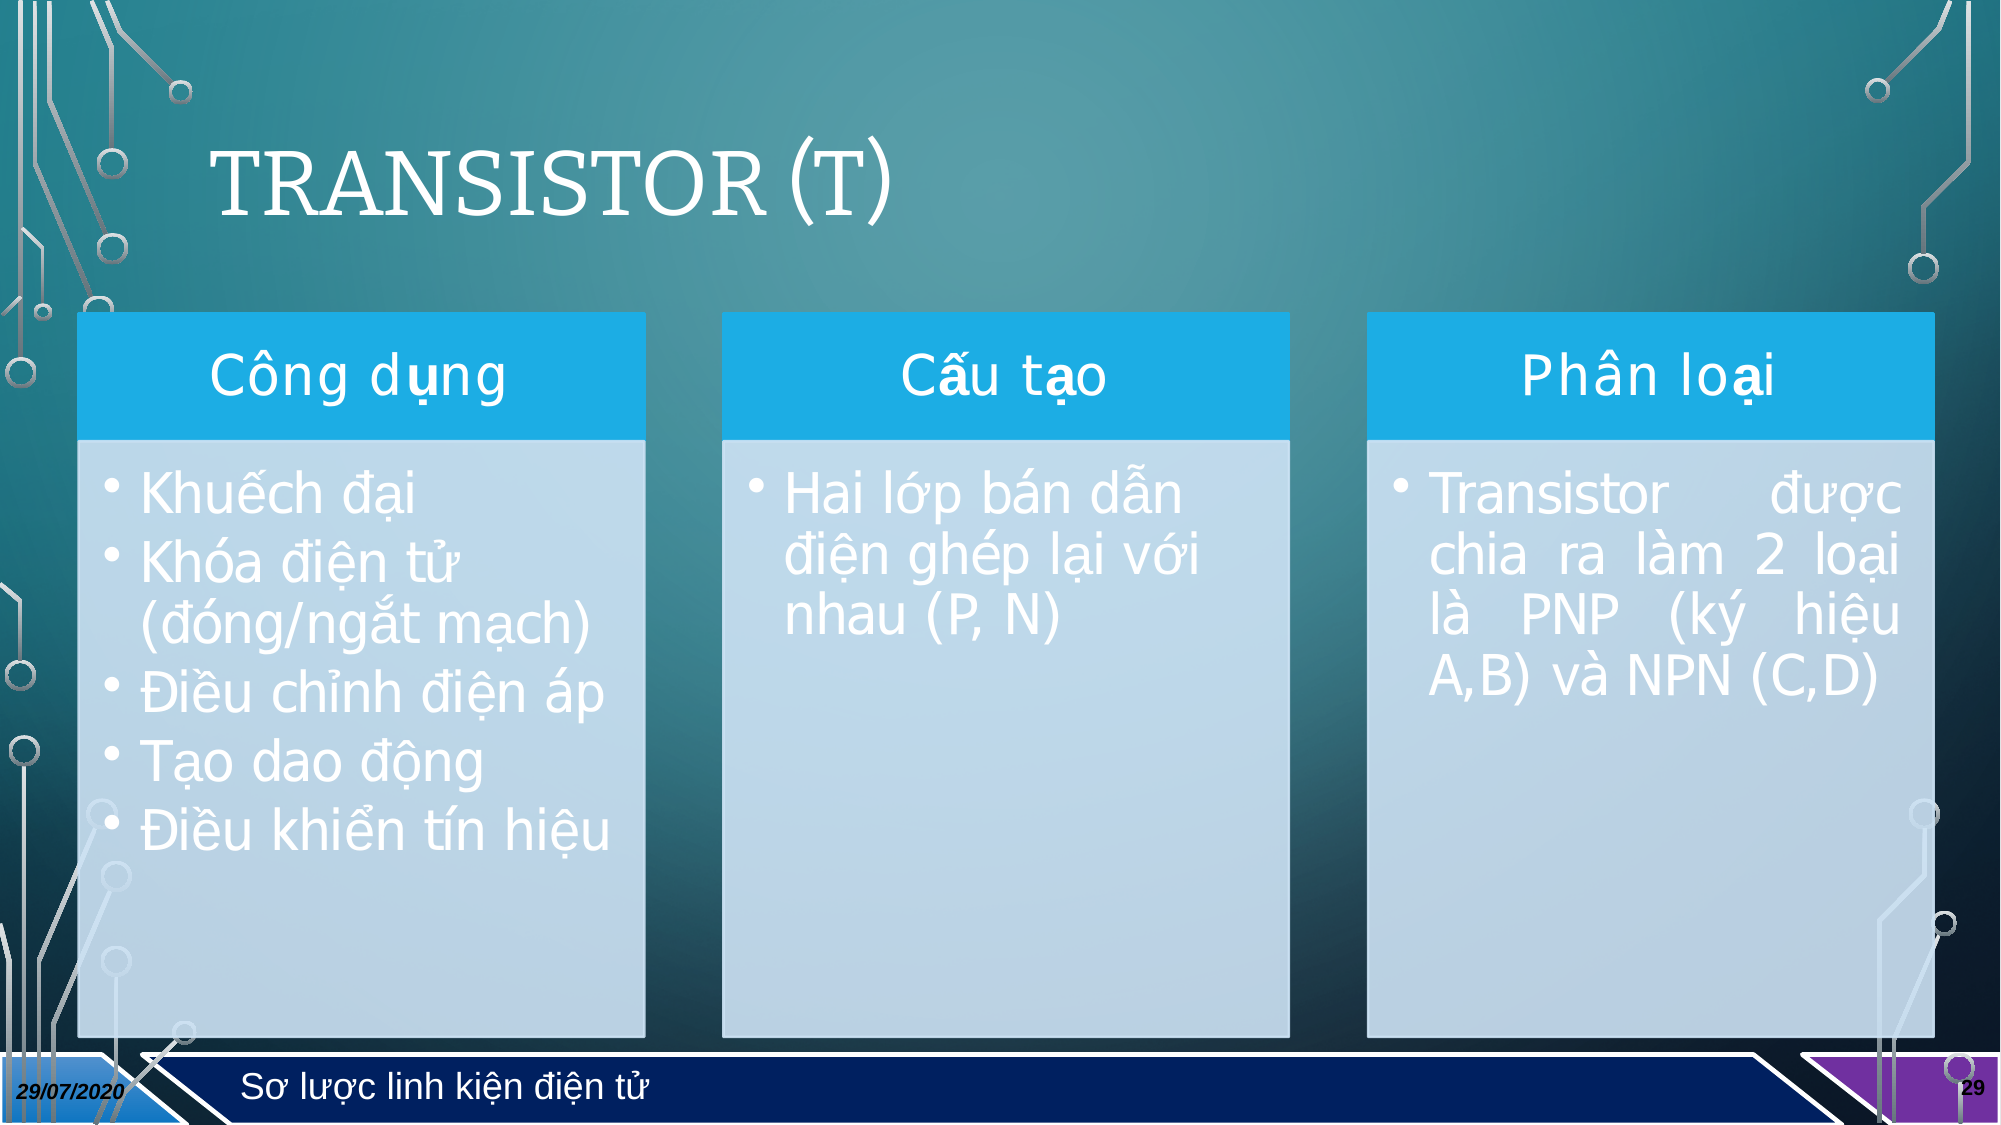

# TRANSISTOR (T)
Công dụng
Khuếch đại
Khóa điện tử (đóng/ngắt mạch)
Điều chỉnh điện áp
Tạo dao động
Điều khiển tín hiệu
Cấu tạo
Hai lớp bán dẫn điện ghép lại với nhau (P, N)
Phân loại
Transistor được chia ra làm 2 loại là PNP (ký hiệu A,B) và NPN (C,D)
Sơ lược linh kiện điện tử